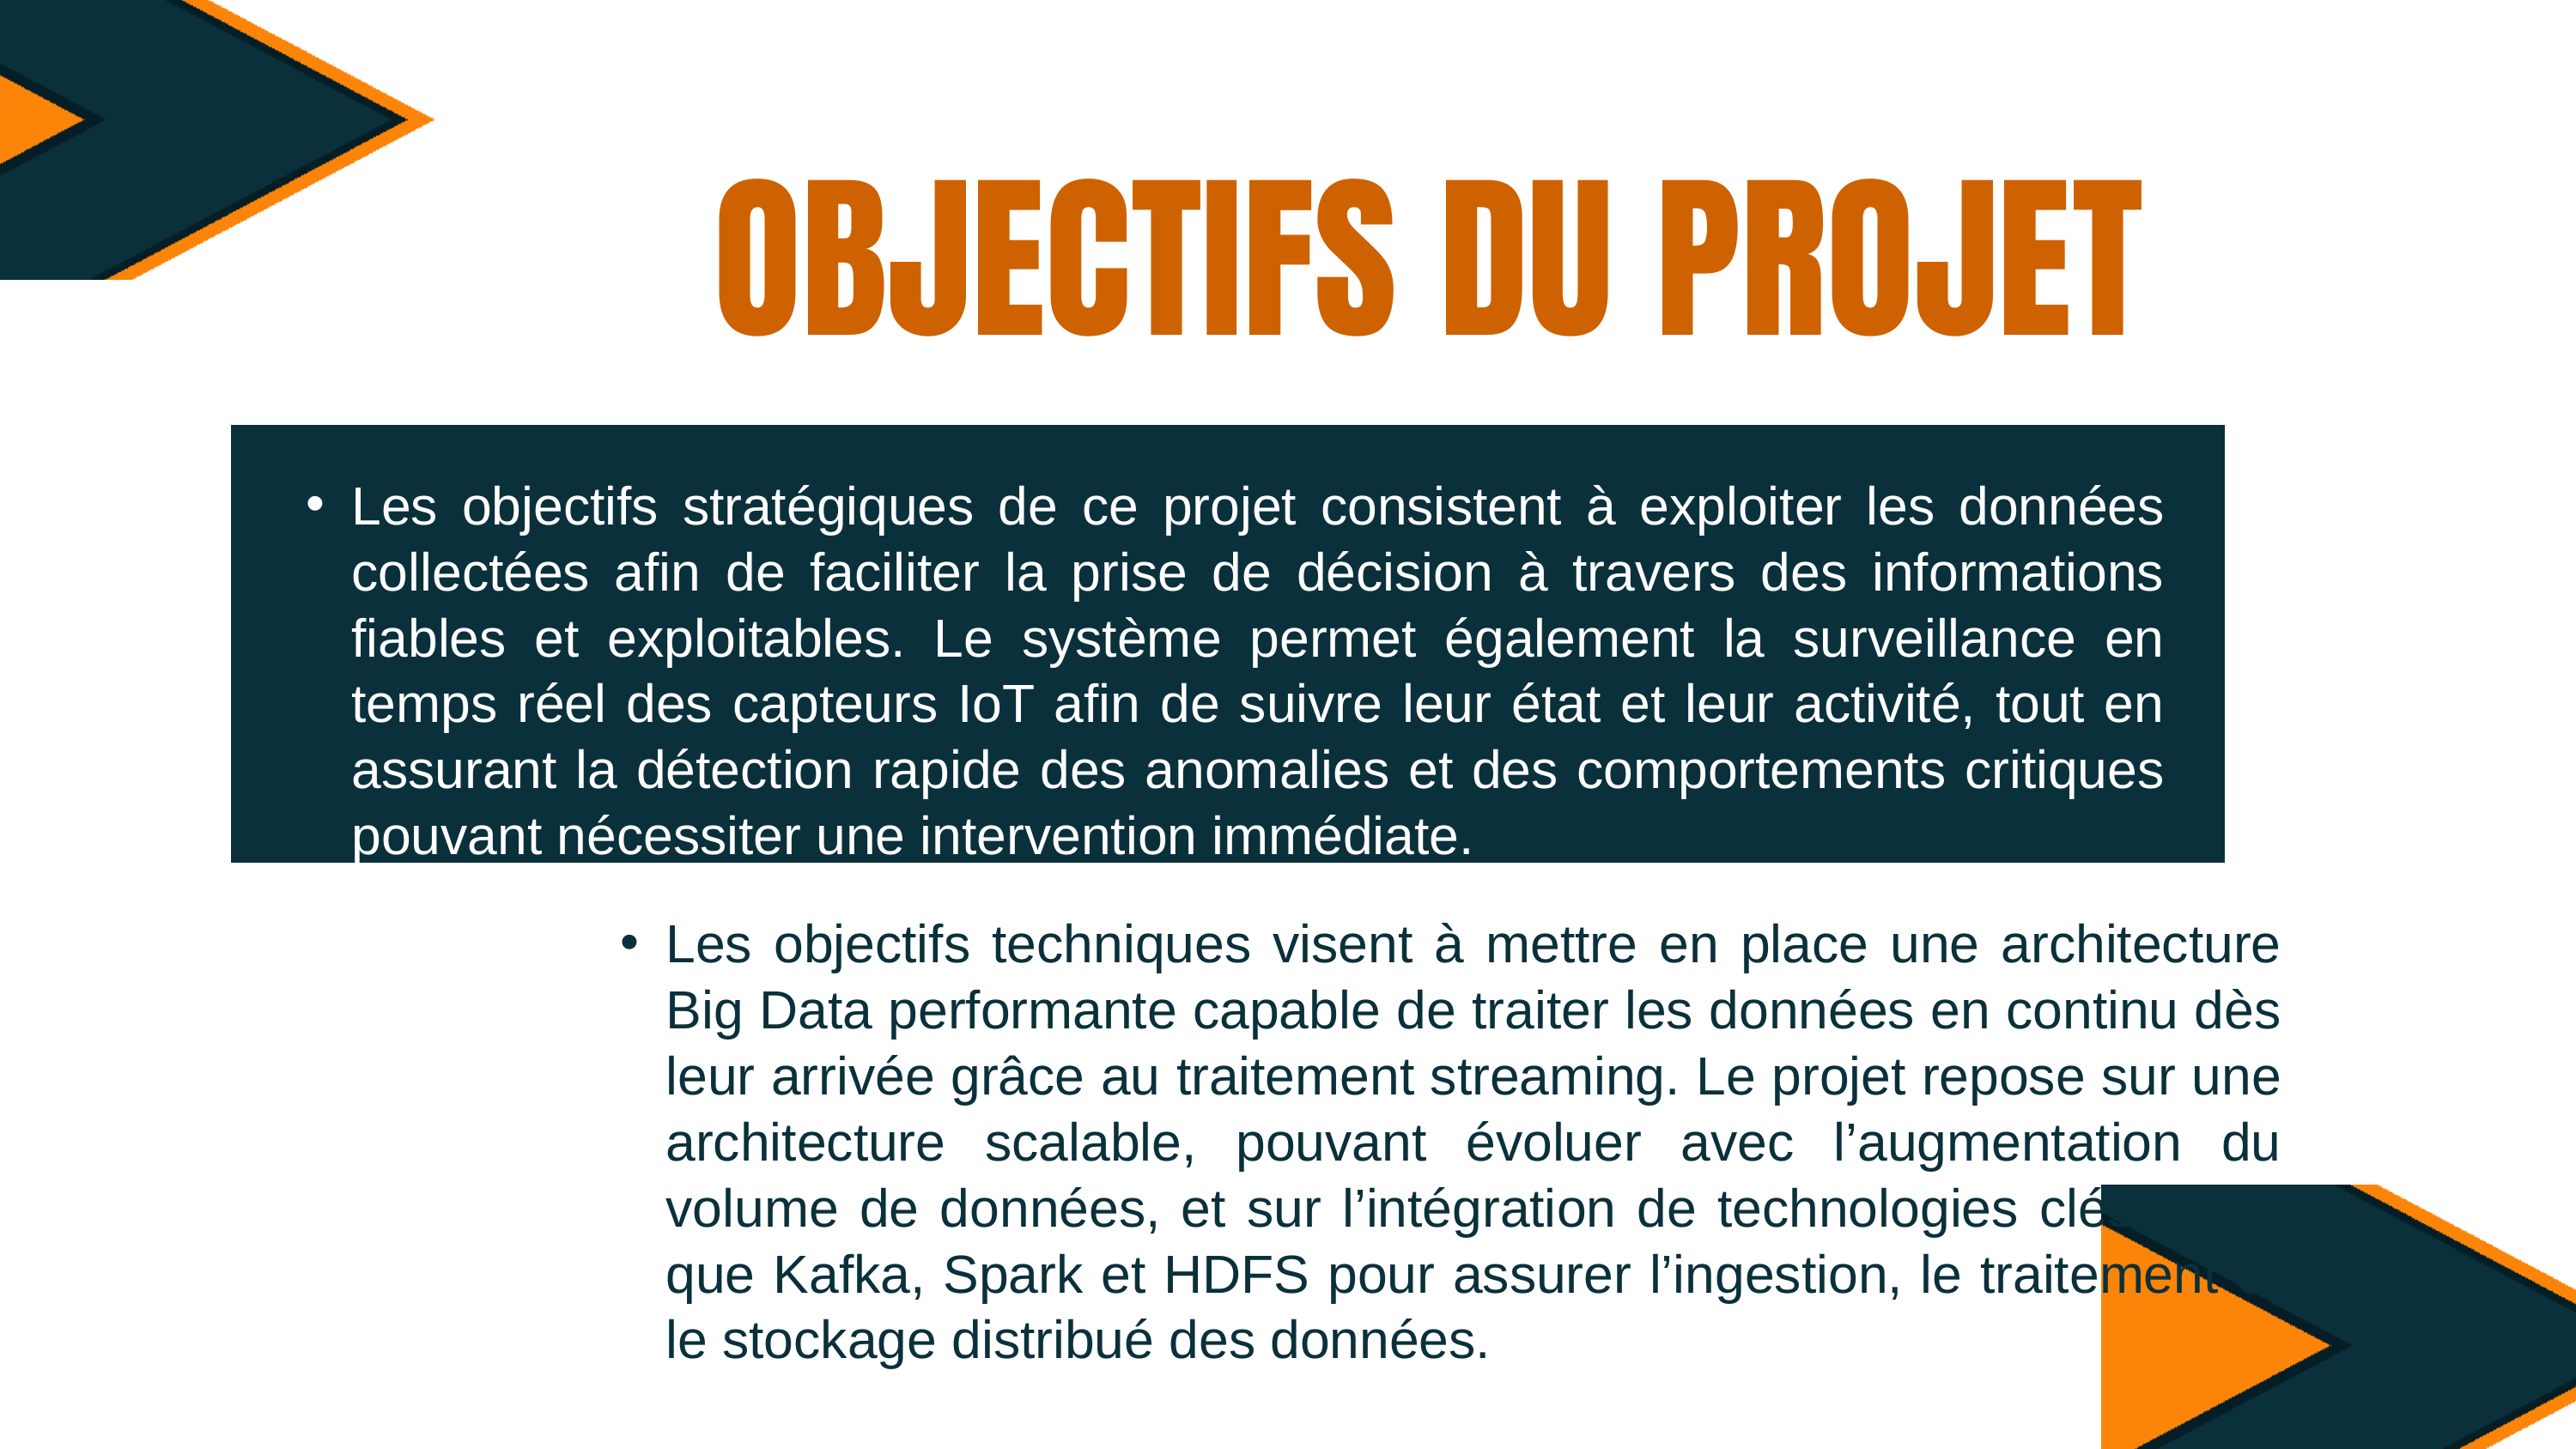

OBJECTIFS DU PROJET

Les objectifs stratégiques de ce projet consistent à exploiter les données collectées afin de faciliter la prise de décision à travers des informations fiables et exploitables. Le système permet également la surveillance en temps réel des capteurs IoT afin de suivre leur état et leur activité, tout en assurant la détection rapide des anomalies et des comportements critiques pouvant nécessiter une intervention immédiate.
Les objectifs techniques visent à mettre en place une architecture Big Data performante capable de traiter les données en continu dès leur arrivée grâce au traitement streaming. Le projet repose sur une architecture scalable, pouvant évoluer avec l’augmentation du volume de données, et sur l’intégration de technologies clés telles que Kafka, Spark et HDFS pour assurer l’ingestion, le traitement et le stockage distribué des données.